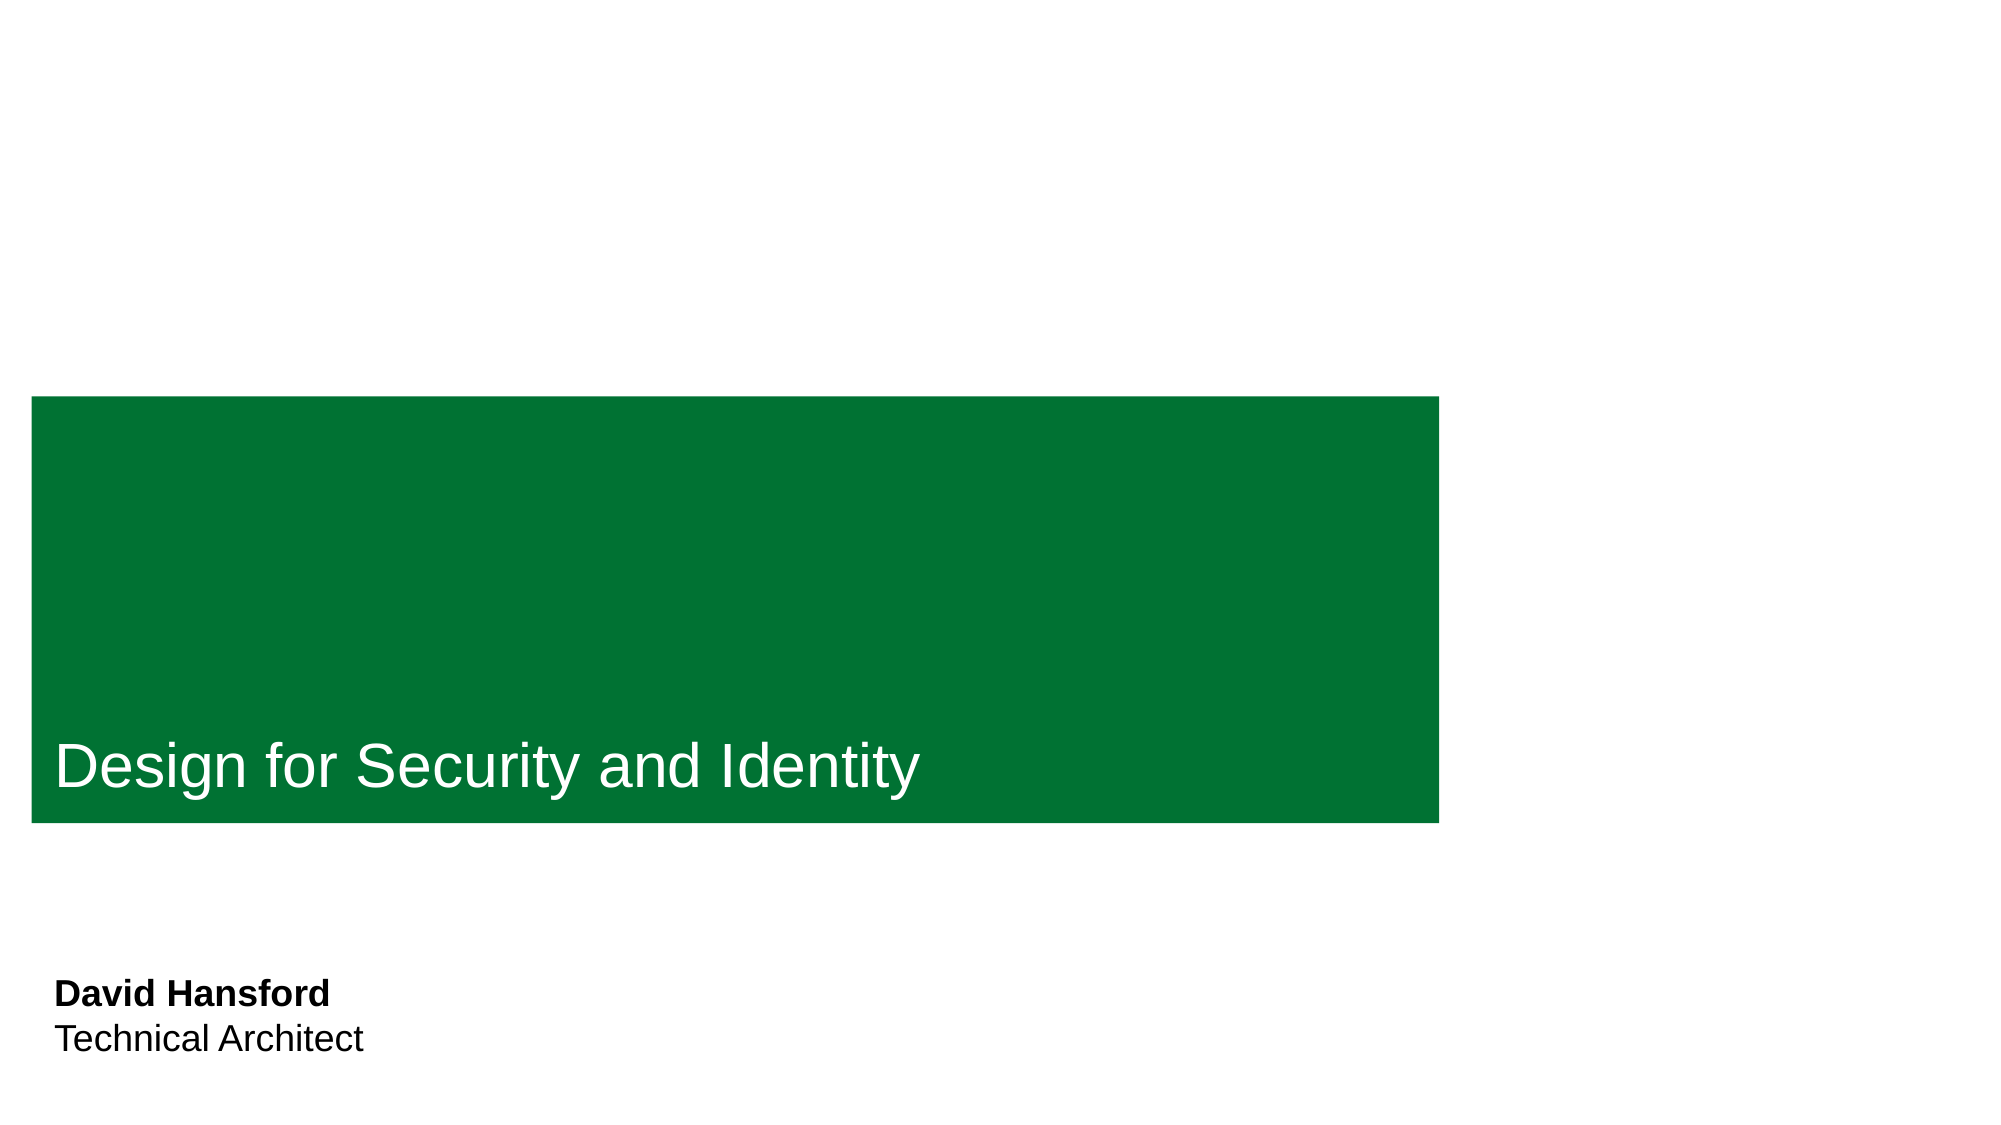

# Design for Security and Identity
David Hansford
Technical Architect